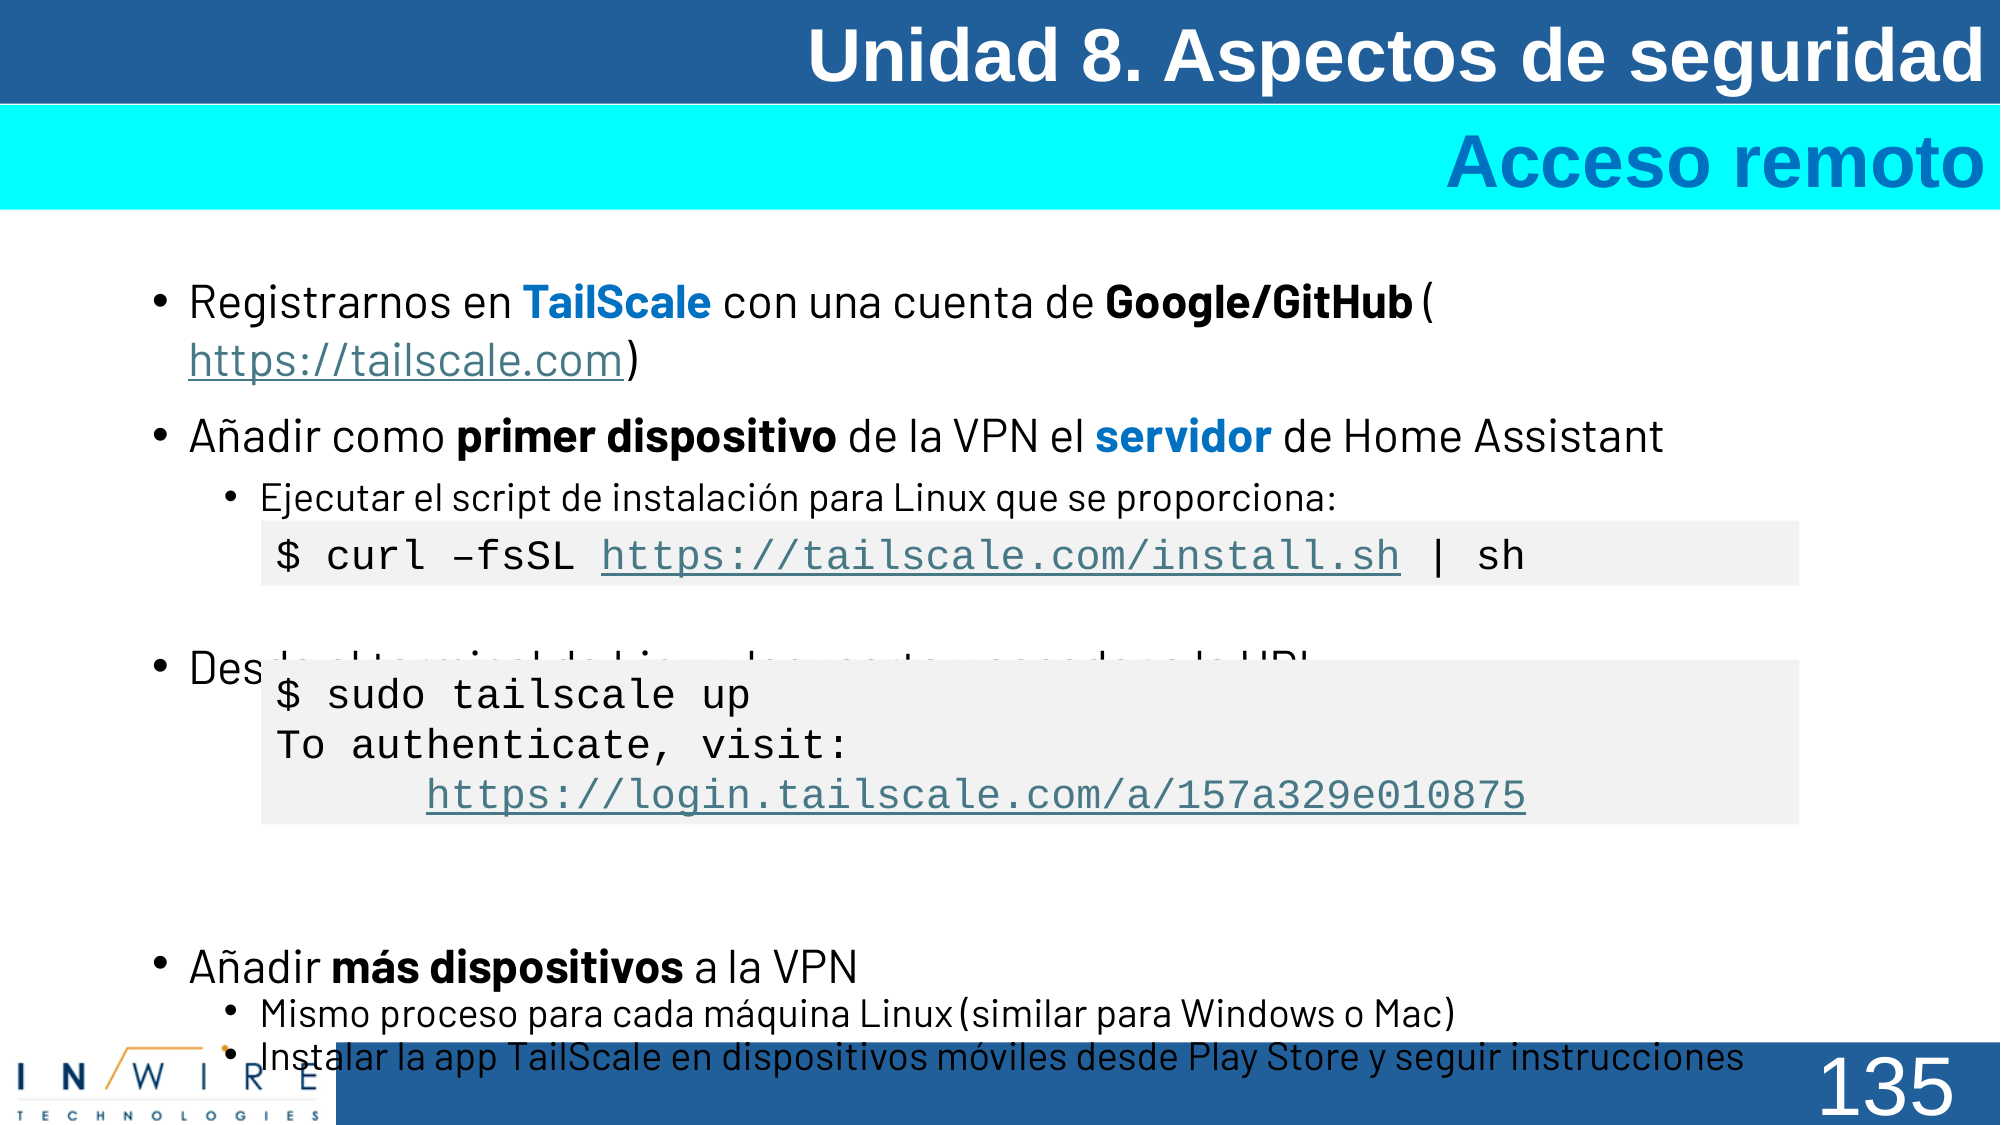

Unidad 8. Aspectos de seguridad
Acceso remoto
Registrarnos en TailScale con una cuenta de Google/GitHub (https://tailscale.com)
Añadir como primer dispositivo de la VPN el servidor de Home Assistant
Ejecutar el script de instalación para Linux que se proporciona:

Desde el terminal de Linux, loguearte y acceder a la URL:

Añadir más dispositivos a la VPN
Mismo proceso para cada máquina Linux (similar para Windows o Mac)
Instalar la app TailScale en dispositivos móviles desde Play Store y seguir instrucciones

$ curl –fsSL https://tailscale.com/install.sh | sh
$ sudo tailscale up
To authenticate, visit:
	https://login.tailscale.com/a/157a329e010875